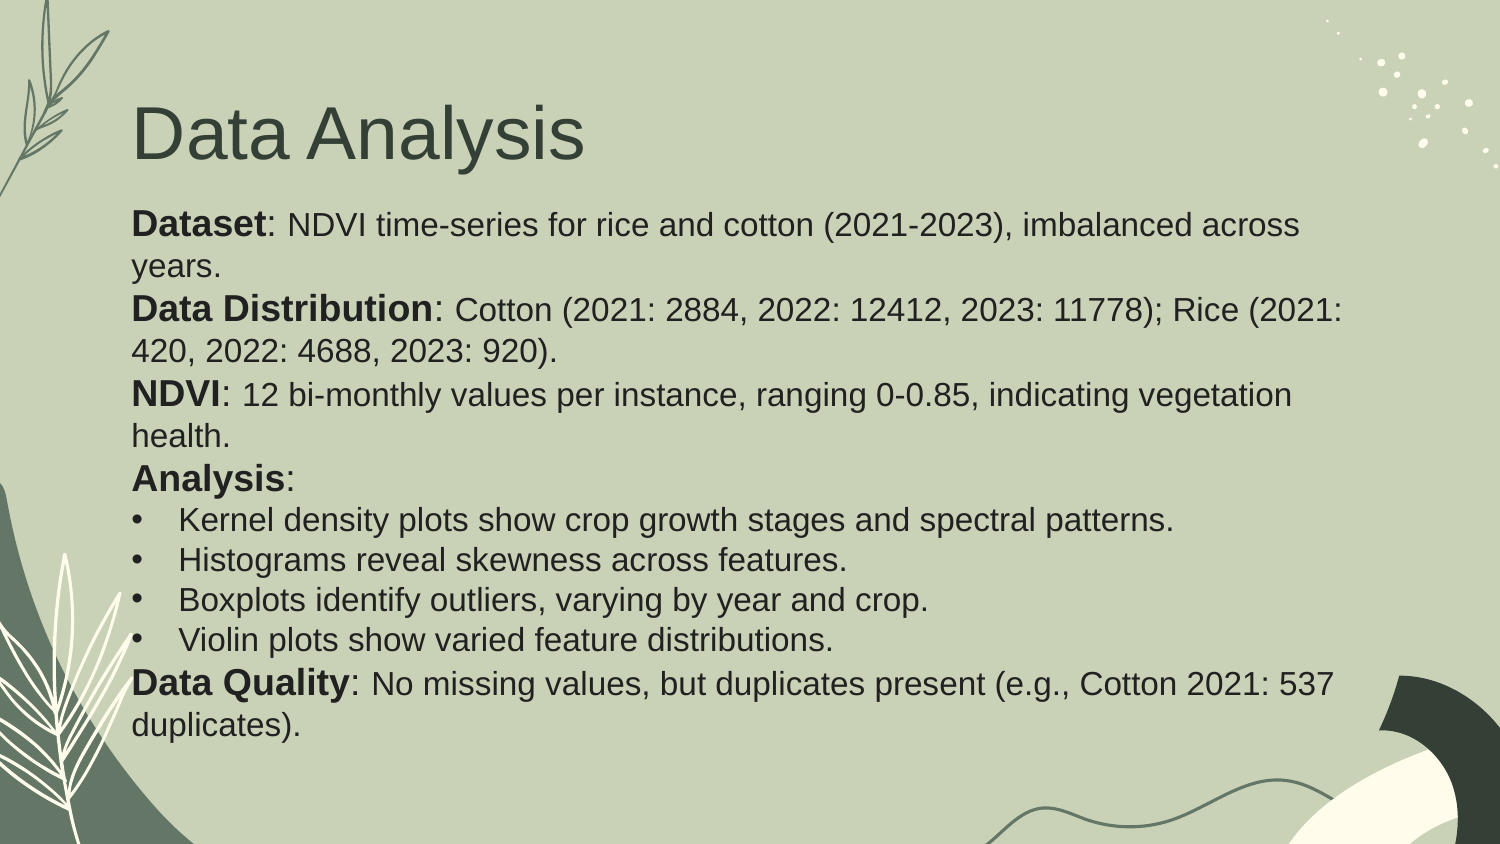

# Data Analysis
Dataset: NDVI time-series for rice and cotton (2021-2023), imbalanced across years.
Data Distribution: Cotton (2021: 2884, 2022: 12412, 2023: 11778); Rice (2021: 420, 2022: 4688, 2023: 920).
NDVI: 12 bi-monthly values per instance, ranging 0-0.85, indicating vegetation health.
Analysis:
Kernel density plots show crop growth stages and spectral patterns.
Histograms reveal skewness across features.
Boxplots identify outliers, varying by year and crop.
Violin plots show varied feature distributions.
Data Quality: No missing values, but duplicates present (e.g., Cotton 2021: 537 duplicates).